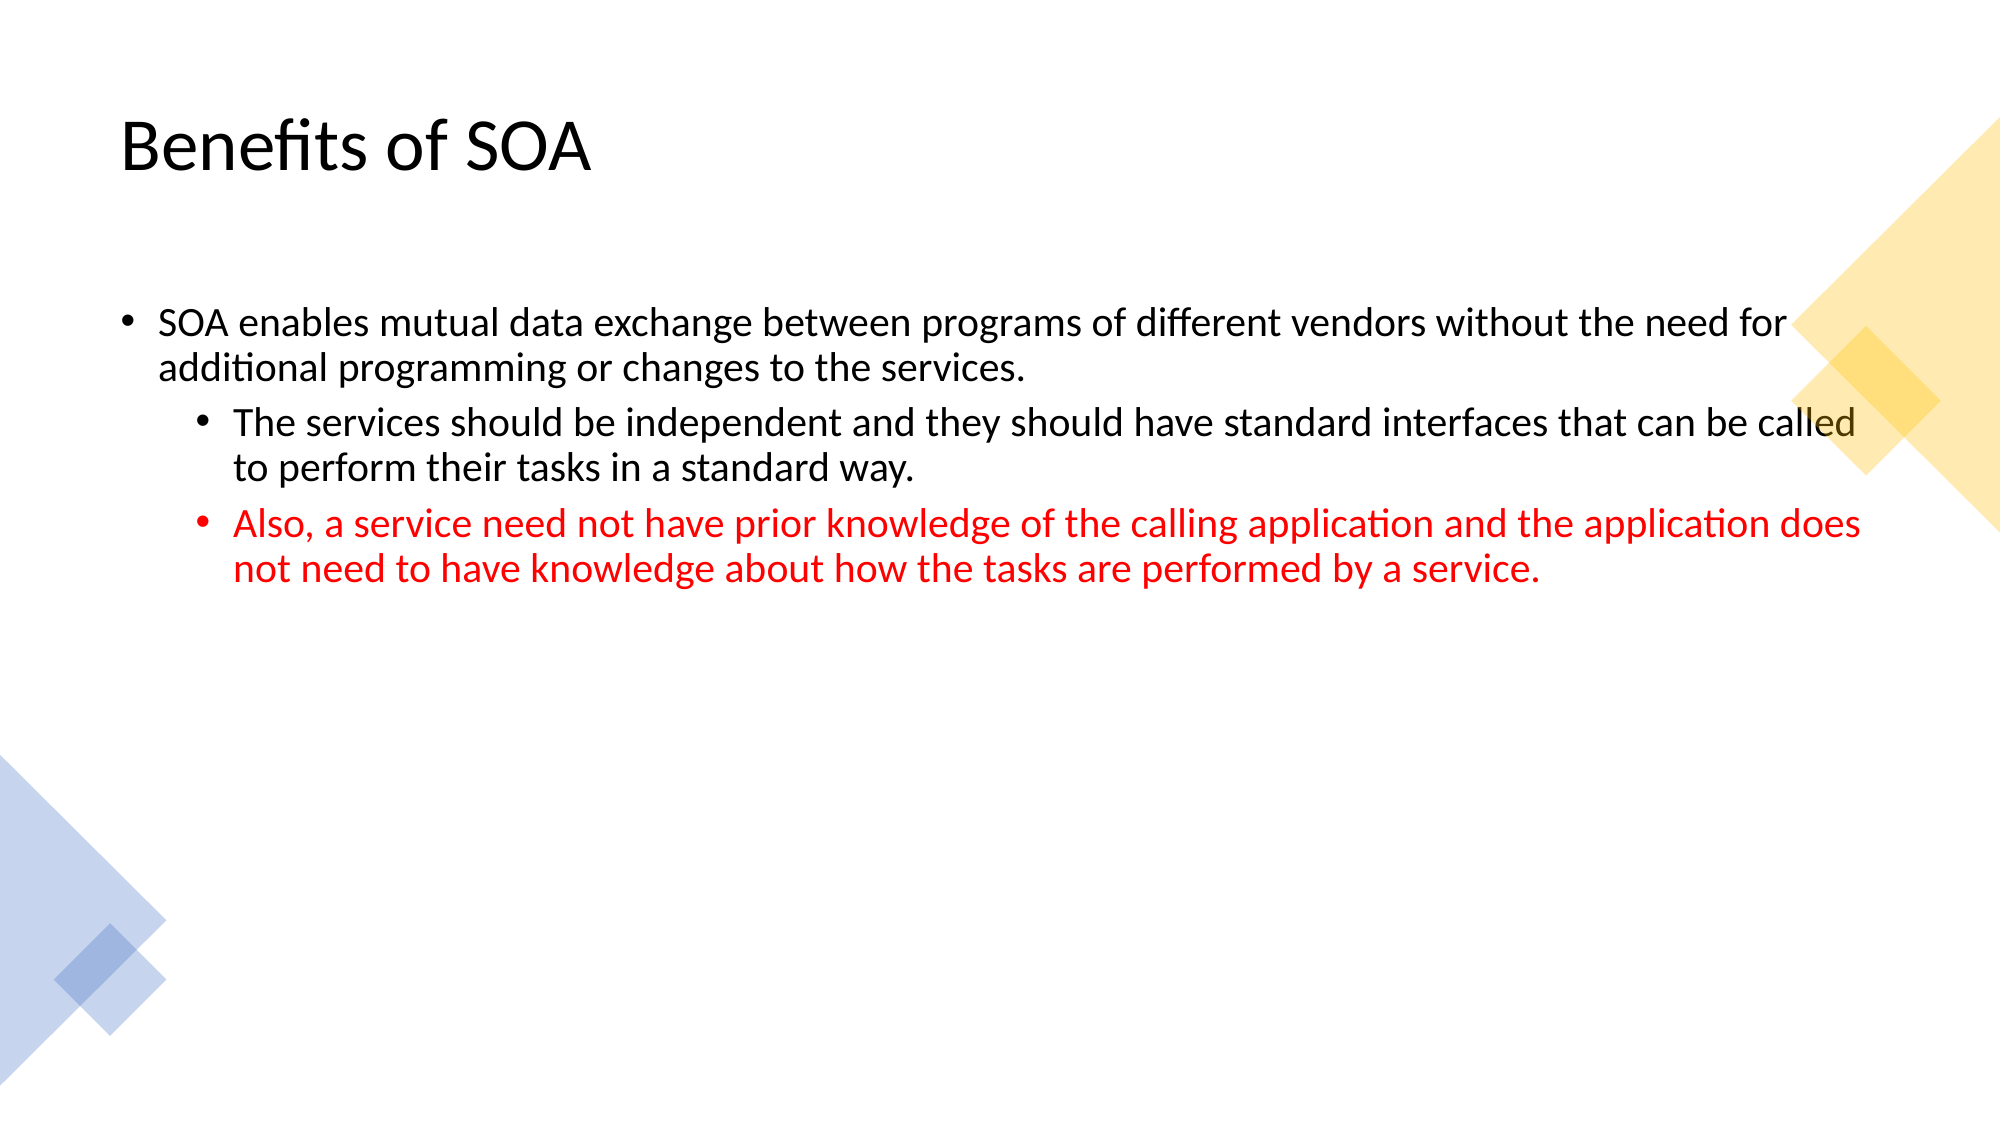

# Benefits of SOA

SOA enables mutual data exchange between programs of different vendors without the need for additional programming or changes to the services.
The services should be independent and they should have standard interfaces that can be called to perform their tasks in a standard way.
Also, a service need not have prior knowledge of the calling application and the application does not need to have knowledge about how the tasks are performed by a service.